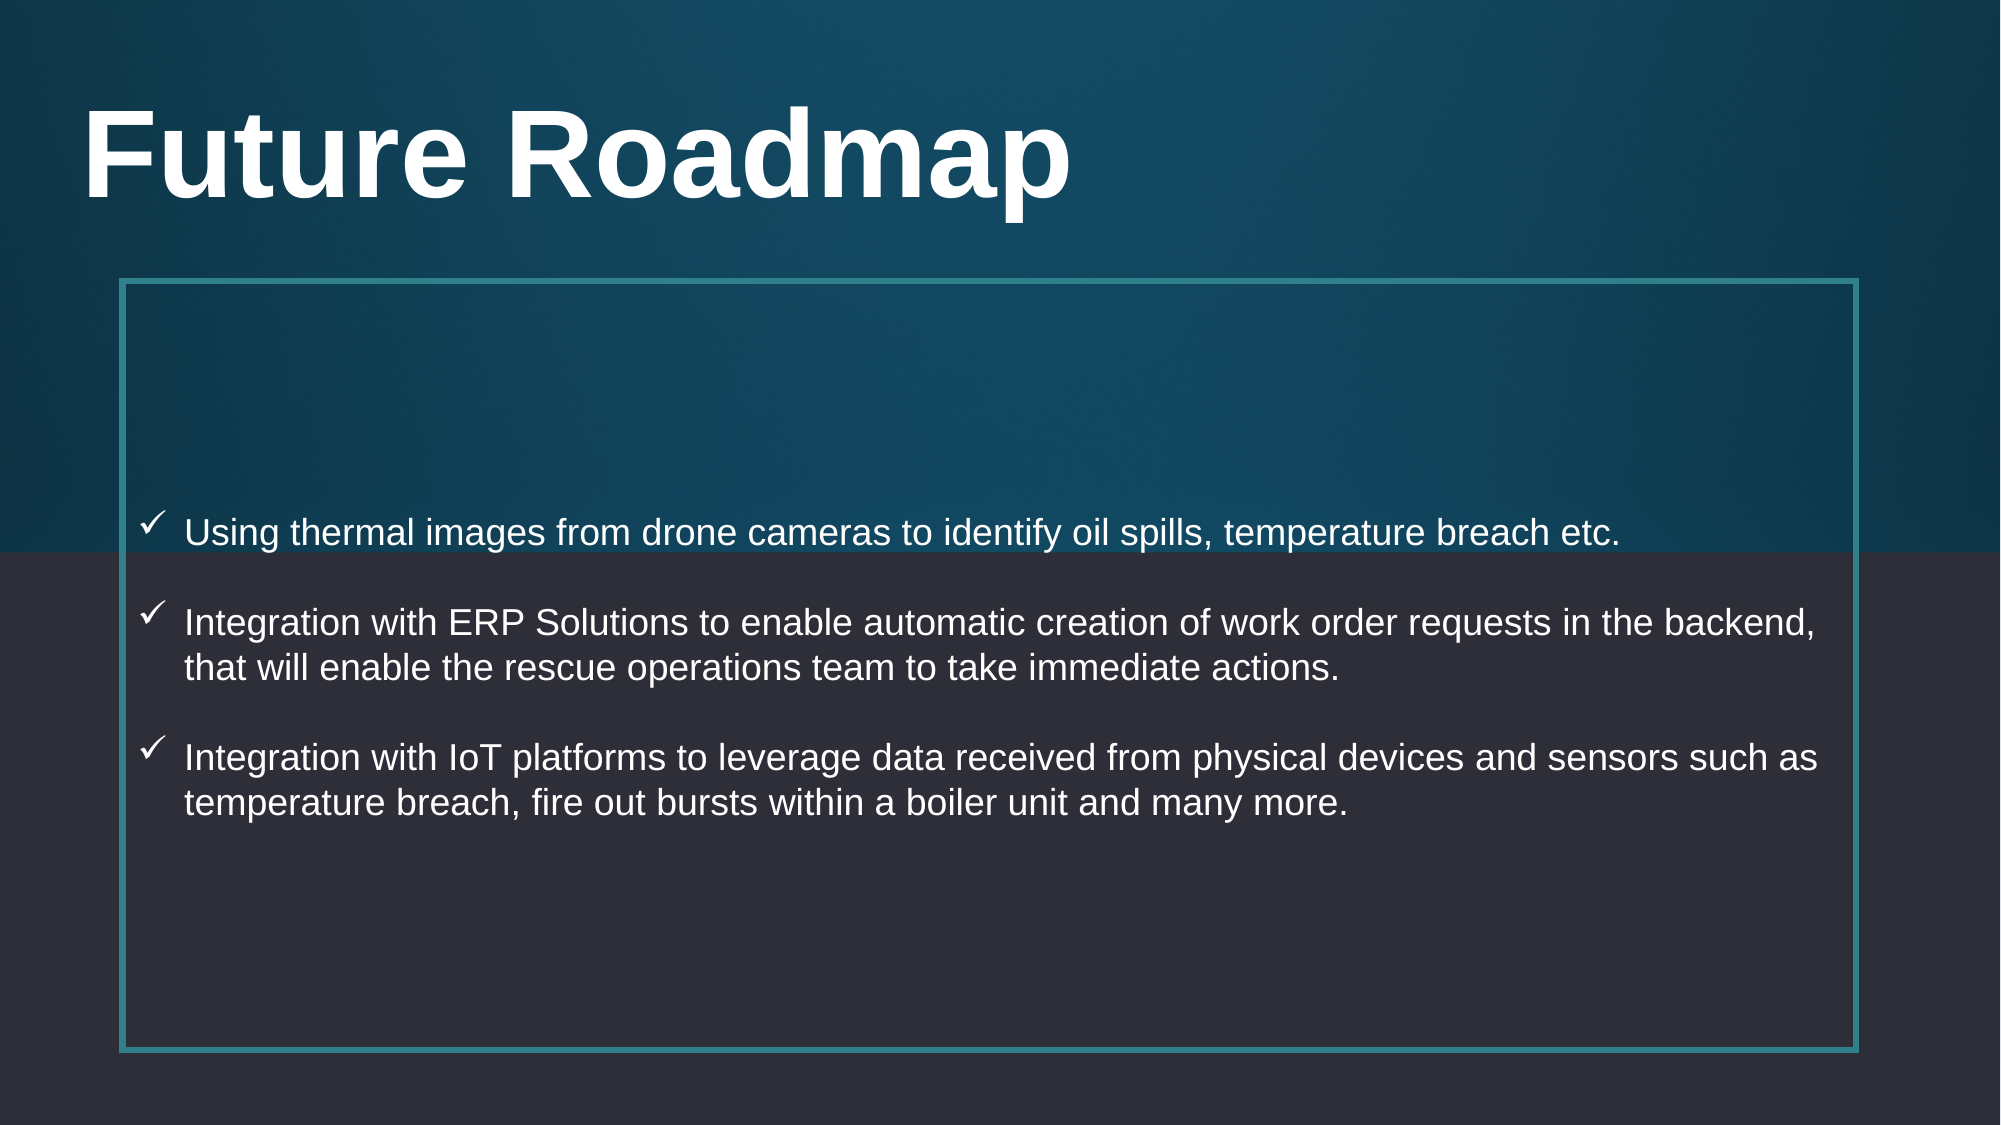

Future Roadmap
Using thermal images from drone cameras to identify oil spills, temperature breach etc.

Integration with ERP Solutions to enable automatic creation of work order requests in the backend, that will enable the rescue operations team to take immediate actions.

Integration with IoT platforms to leverage data received from physical devices and sensors such as temperature breach, fire out bursts within a boiler unit and many more.